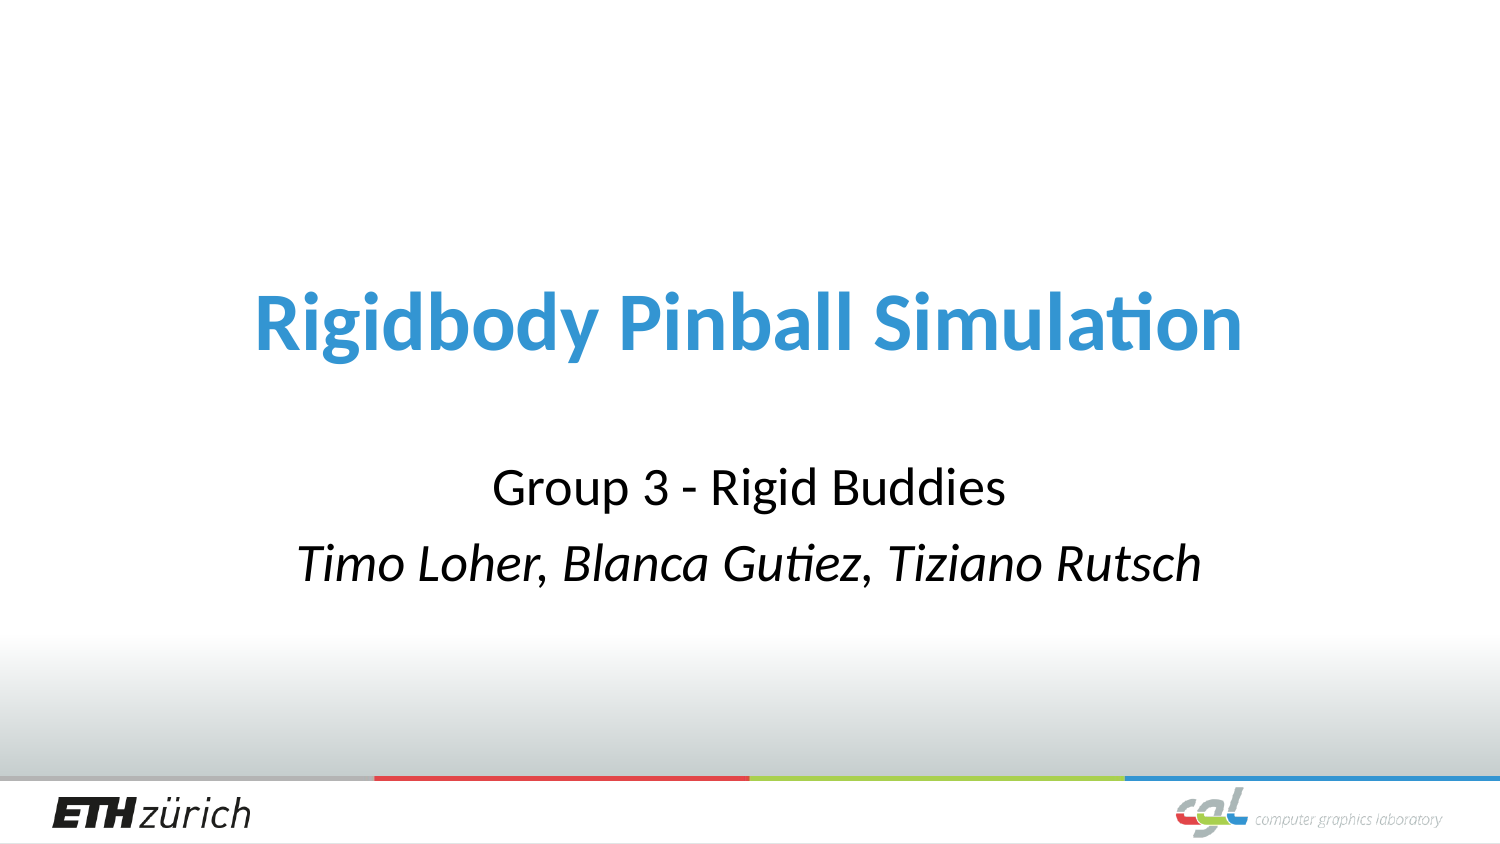

# Rigidbody Pinball Simulation
Group 3 - Rigid Buddies
Timo Loher, Blanca Gutiez, Tiziano Rutsch